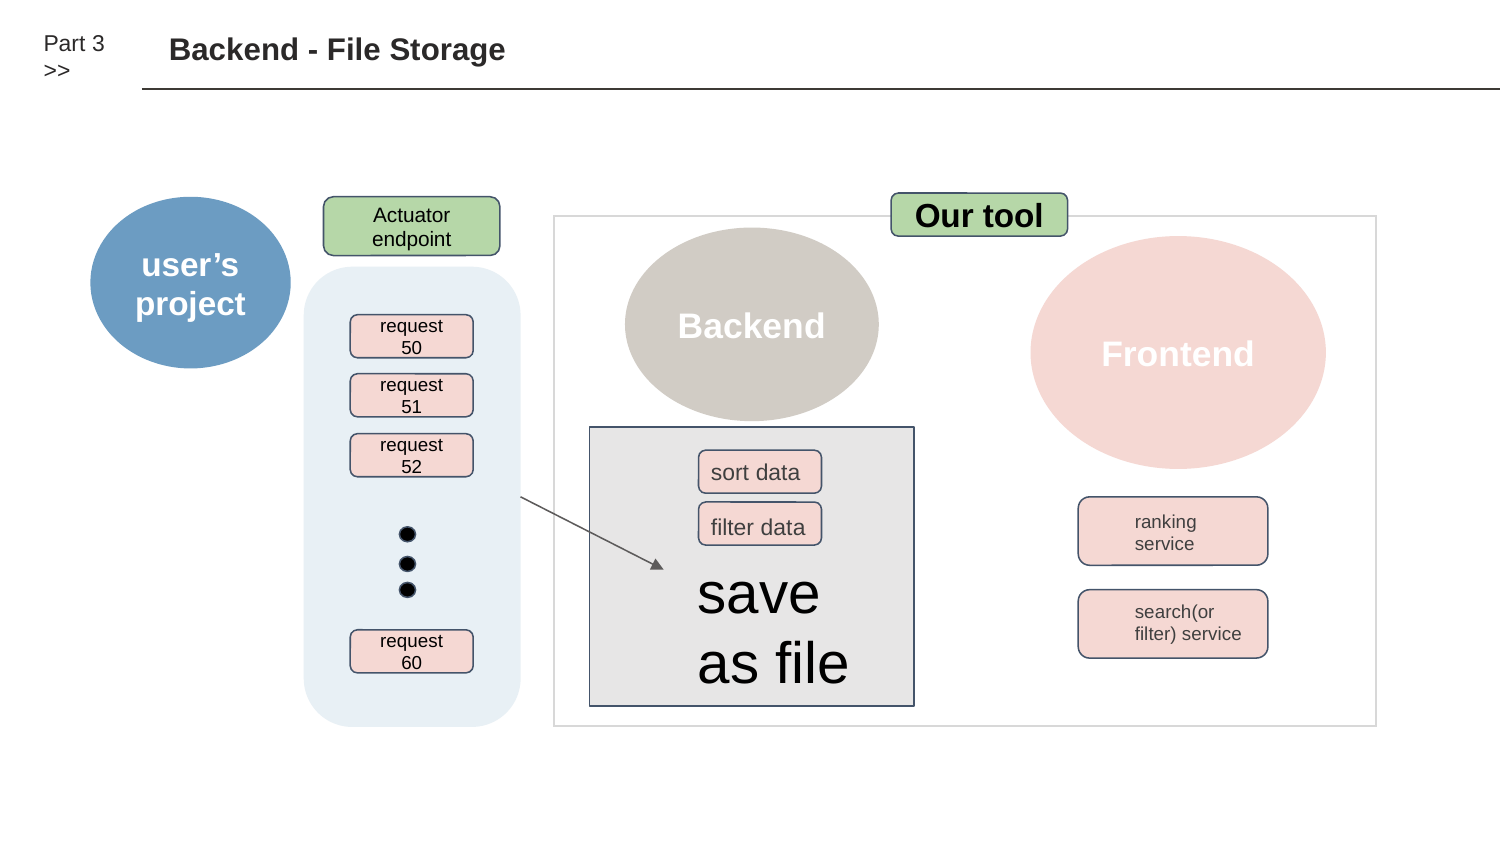

Part 3   >>
Backend - File Storage
Our tool
Actuator endpoint
user’s project

Backend
Frontend

request 50
request 51

request 52
sort data

filter data

ranking service

search(or filter) service

save as file

request 60